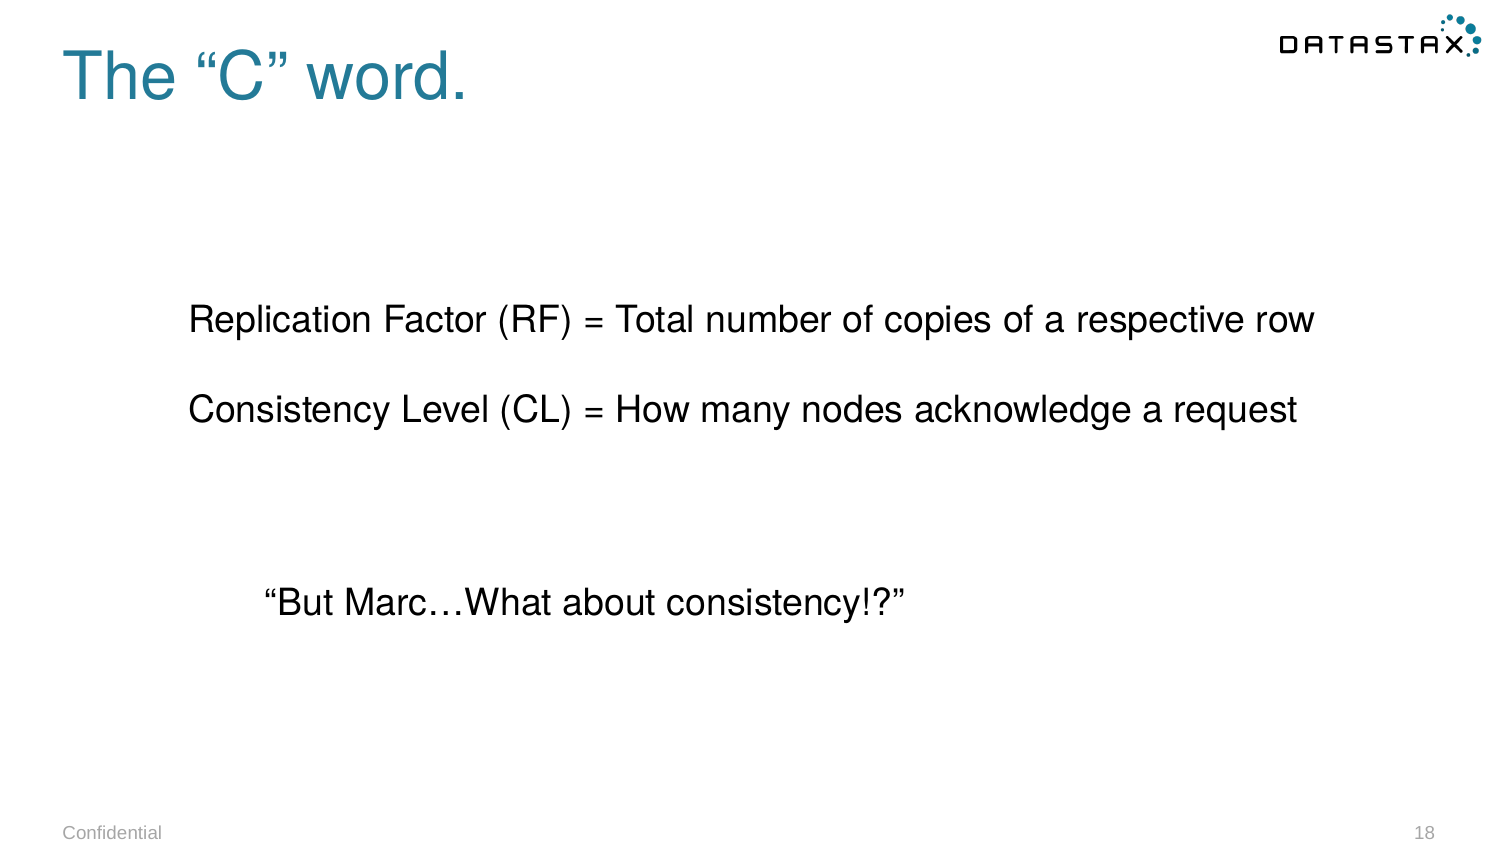

# The “C” word.
Replication Factor (RF) = Total number of copies of a respective row

Consistency Level (CL) = How many nodes acknowledge a request

“But Marc…What about consistency!?”
Confidential
18